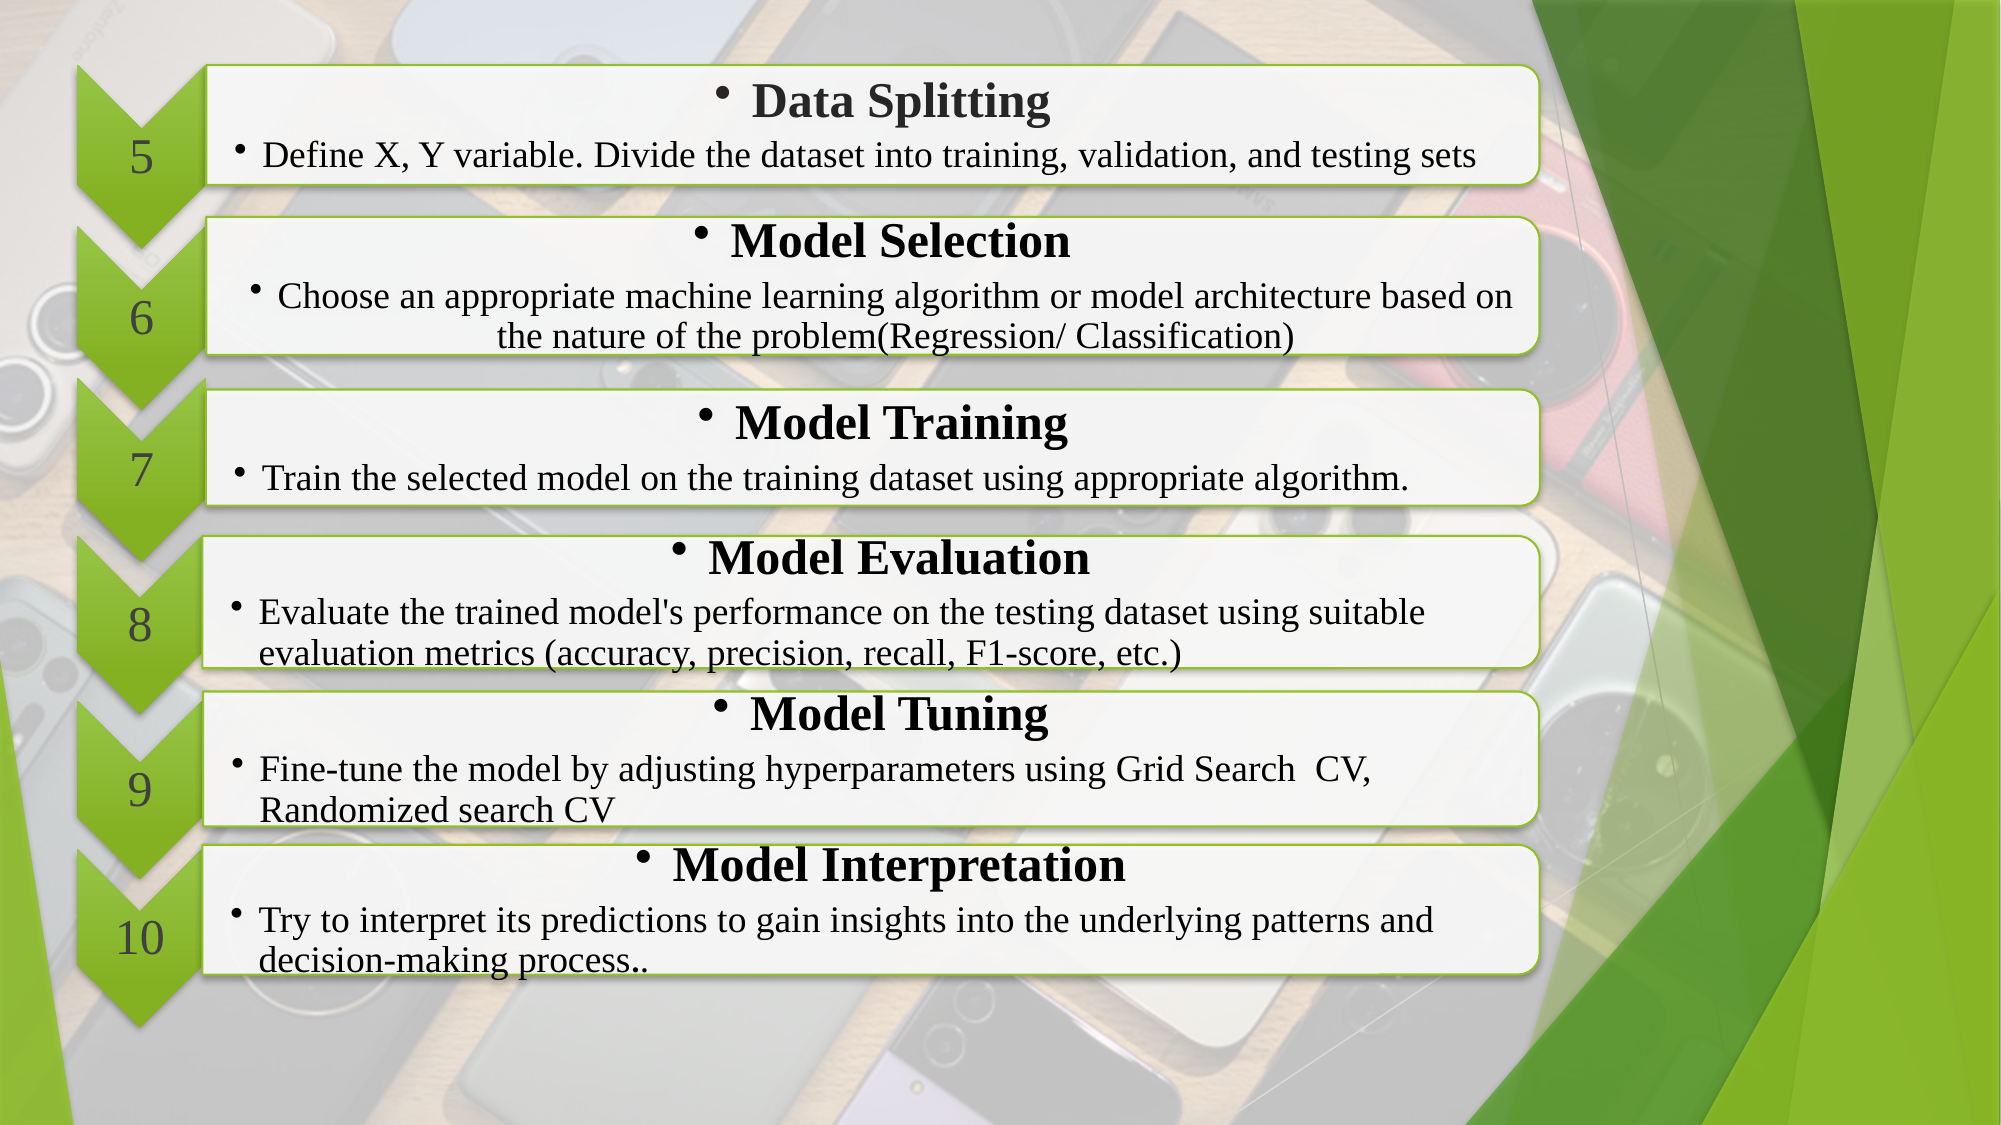

5
Data Splitting
Define X, Y variable. Divide the dataset into training, validation, and testing sets
6
Model Selection
Choose an appropriate machine learning algorithm or model architecture based on the nature of the problem(Regression/ Classification)
7
Model Training
Train the selected model on the training dataset using appropriate algorithm.
8
Model Evaluation
Evaluate the trained model's performance on the testing dataset using suitable evaluation metrics (accuracy, precision, recall, F1-score, etc.)
9
Model Tuning
Fine-tune the model by adjusting hyperparameters using Grid Search  CV, Randomized search CV
10
Model Interpretation
Try to interpret its predictions to gain insights into the underlying patterns and decision-making process..